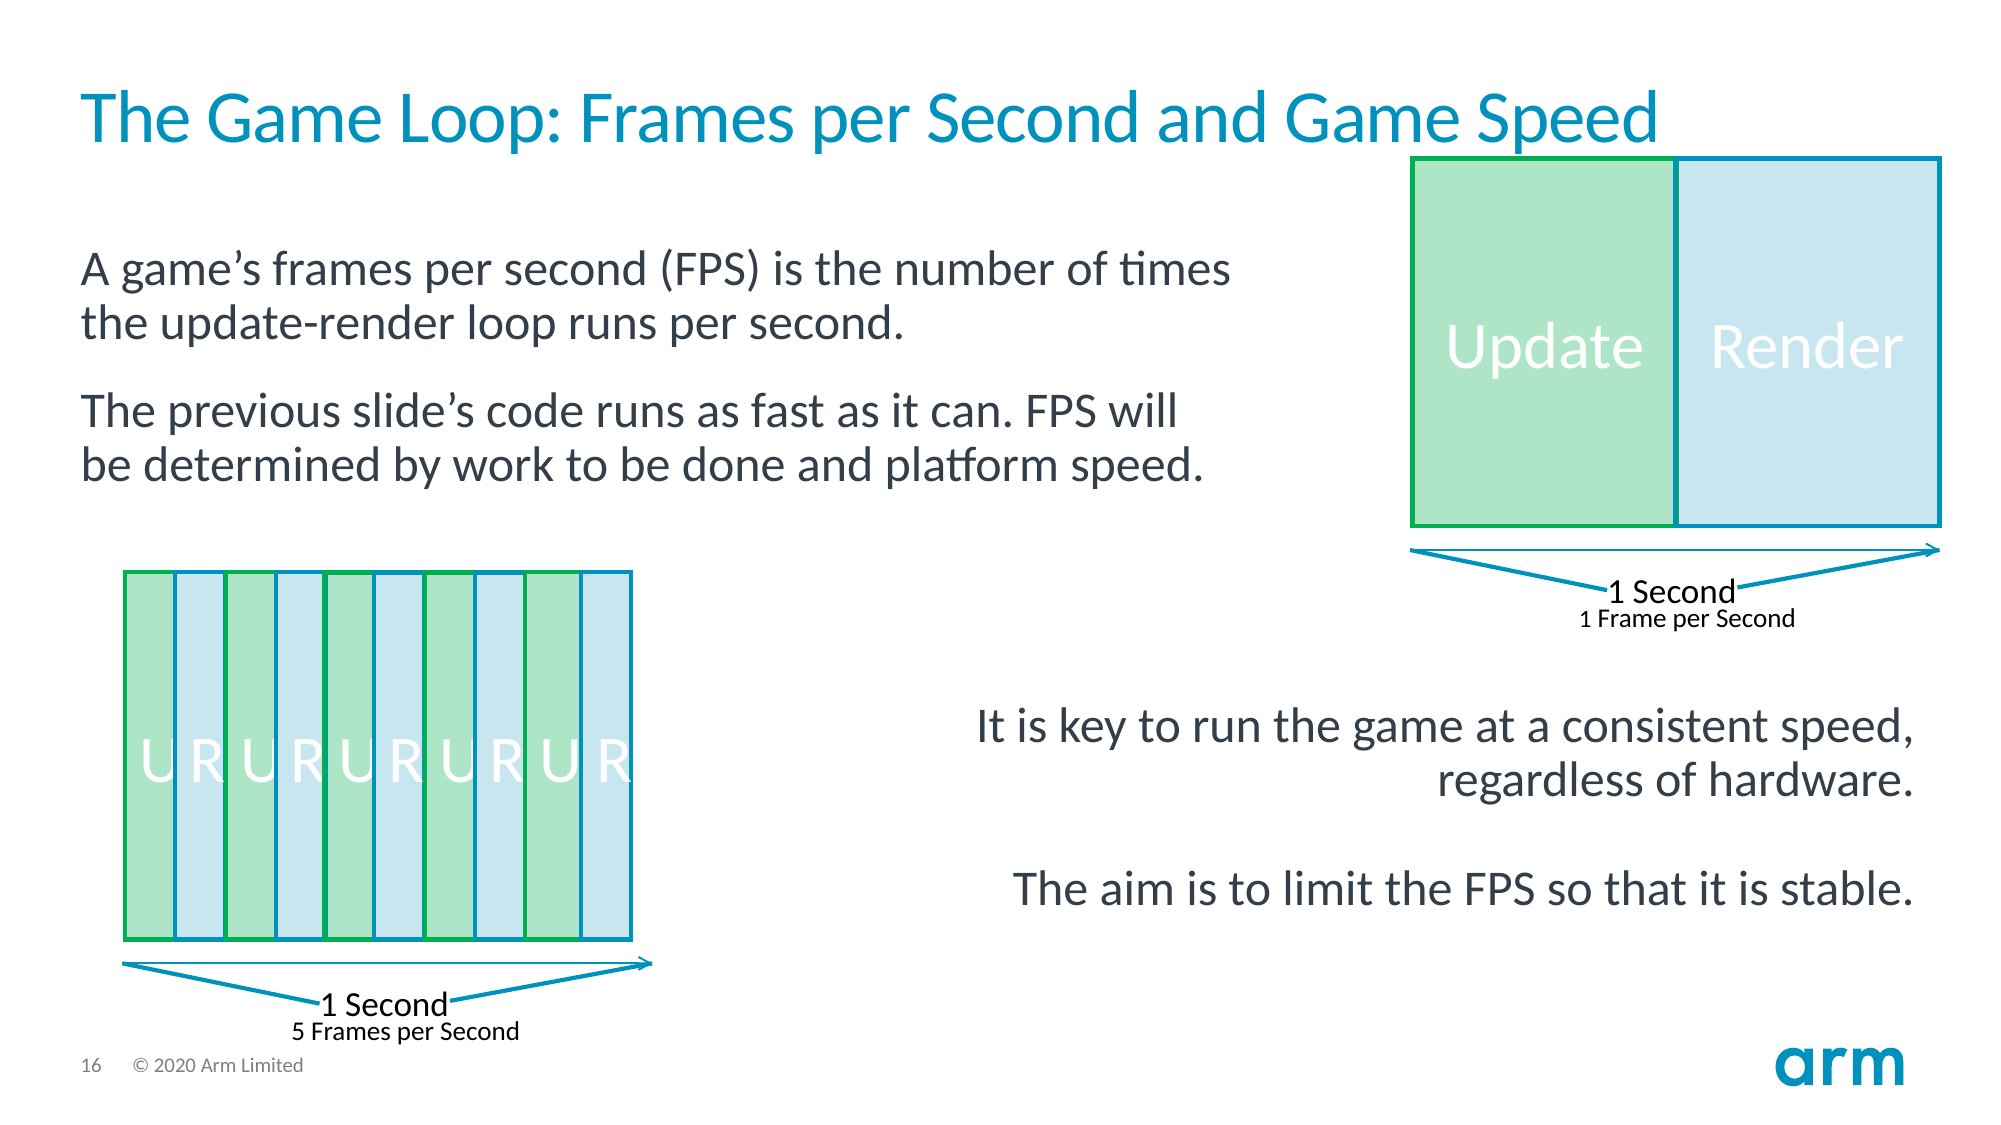

# The Game Loop: Frames per Second and Game Speed
Update
Render
A game’s frames per second (FPS) is the number of times
the update-render loop runs per second.
The previous slide’s code runs as fast as it can. FPS will
be determined by work to be done and platform speed.

It is key to run the game at a consistent speed,
regardless of hardware.
The aim is to limit the FPS so that it is stable.

1 Second
U
R
U
R
U
R
U
R
U
R
1 Second
5 Frames per Second
1 Frame per Second